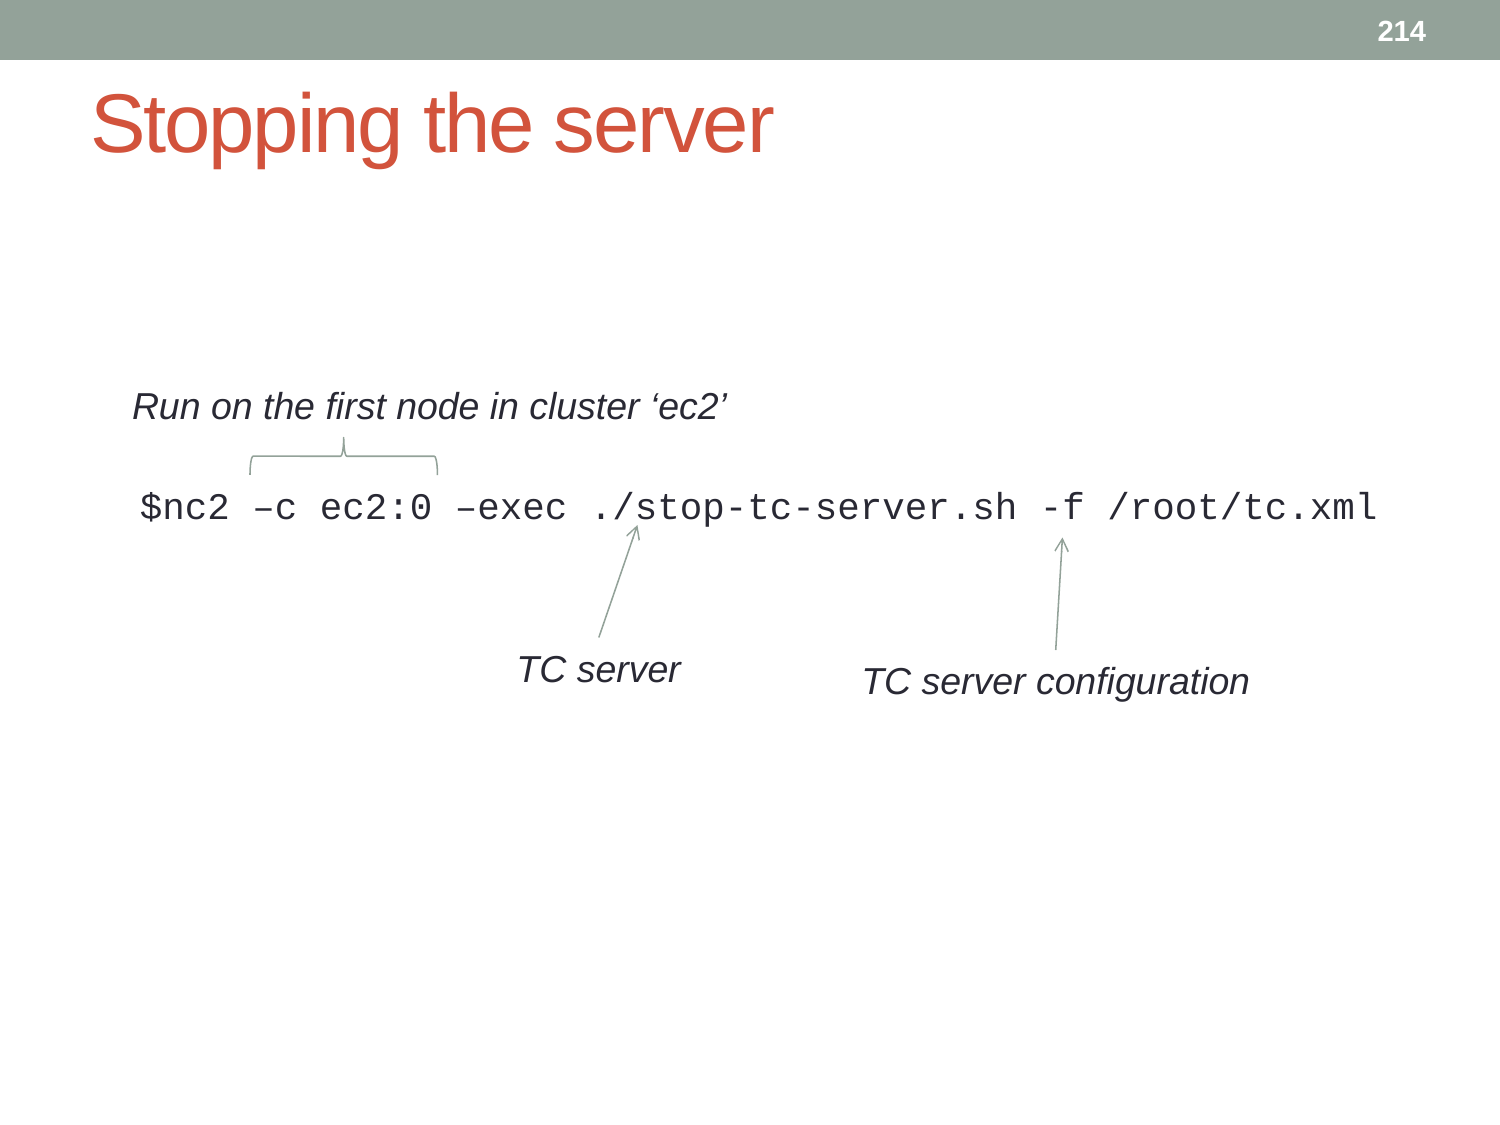

214
# Stopping the server

Run on the first node in cluster ‘ec2’
$nc2 –c ec2:0 –exec ./stop-tc-server.sh -f /root/tc.xml

TC server
TC server configuration